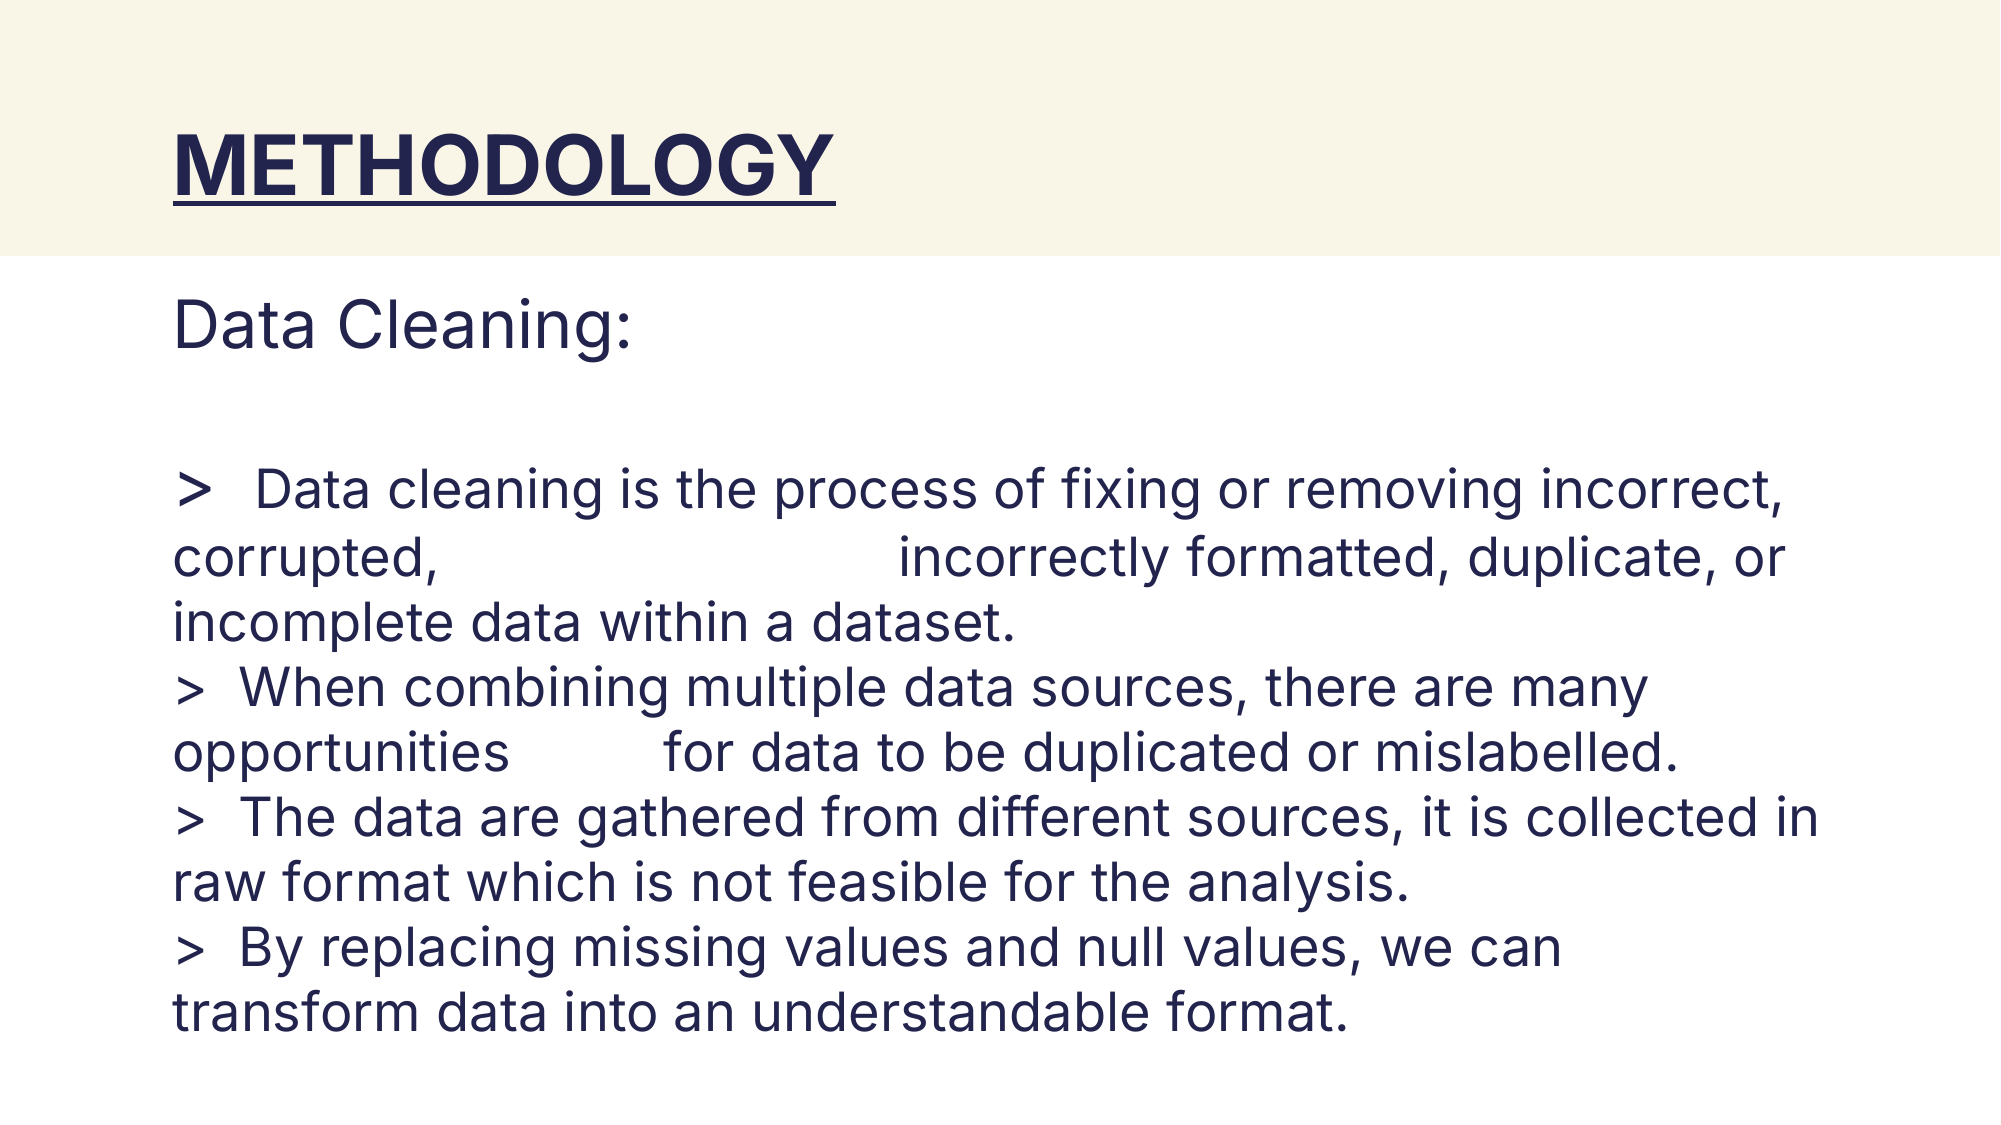

# METHODOLOGY Data Cleaning: >  Data cleaning is the process of fixing or removing incorrect, corrupted,                              incorrectly formatted, duplicate, or incomplete data within a dataset. >  When combining multiple data sources, there are many opportunities          for data to be duplicated or mislabelled. >  The data are gathered from different sources, it is collected in raw format which is not feasible for the analysis. >  By replacing missing values and null values, we can transform data into an understandable format.